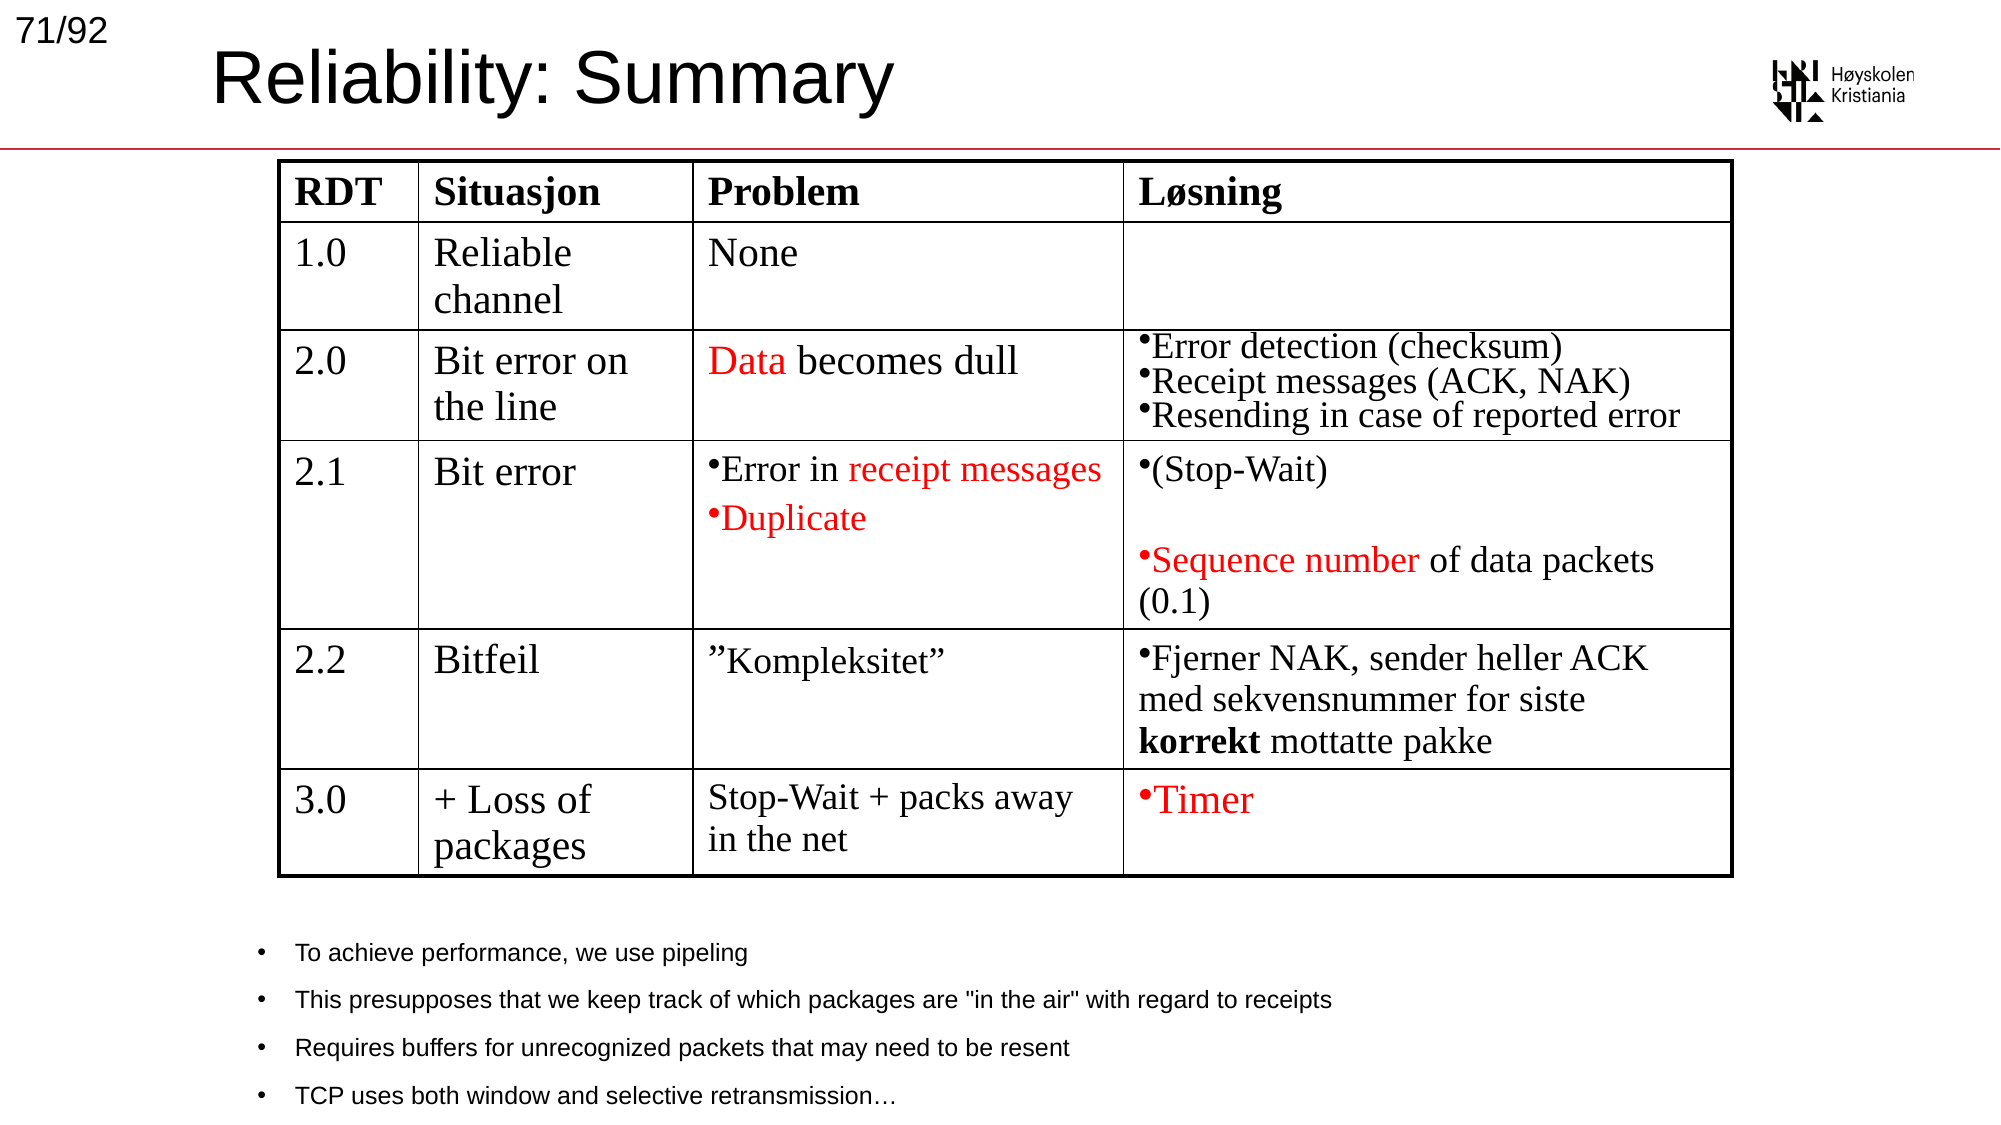

71/92
# Reliability: Summary
| RDT | Situasjon | Problem | Løsning |
| --- | --- | --- | --- |
| 1.0 | Reliable channel | None |  |
| 2.0 | Bit error on the line | Data becomes dull | Error detection (checksum) Receipt messages (ACK, NAK) Resending in case of reported error |
| 2.1 | Bit error | Error in receipt messages Duplicate | (Stop-Wait) Sequence number of data packets (0.1) |
| 2.2 | Bitfeil | ”Kompleksitet” | Fjerner NAK, sender heller ACK med sekvensnummer for siste korrekt mottatte pakke |
| 3.0 | + Loss of packages | Stop-Wait + packs away in the net | Timer |
To achieve performance, we use pipeling
This presupposes that we keep track of which packages are "in the air" with regard to receipts
Requires buffers for unrecognized packets that may need to be resent
TCP uses both window and selective retransmission…